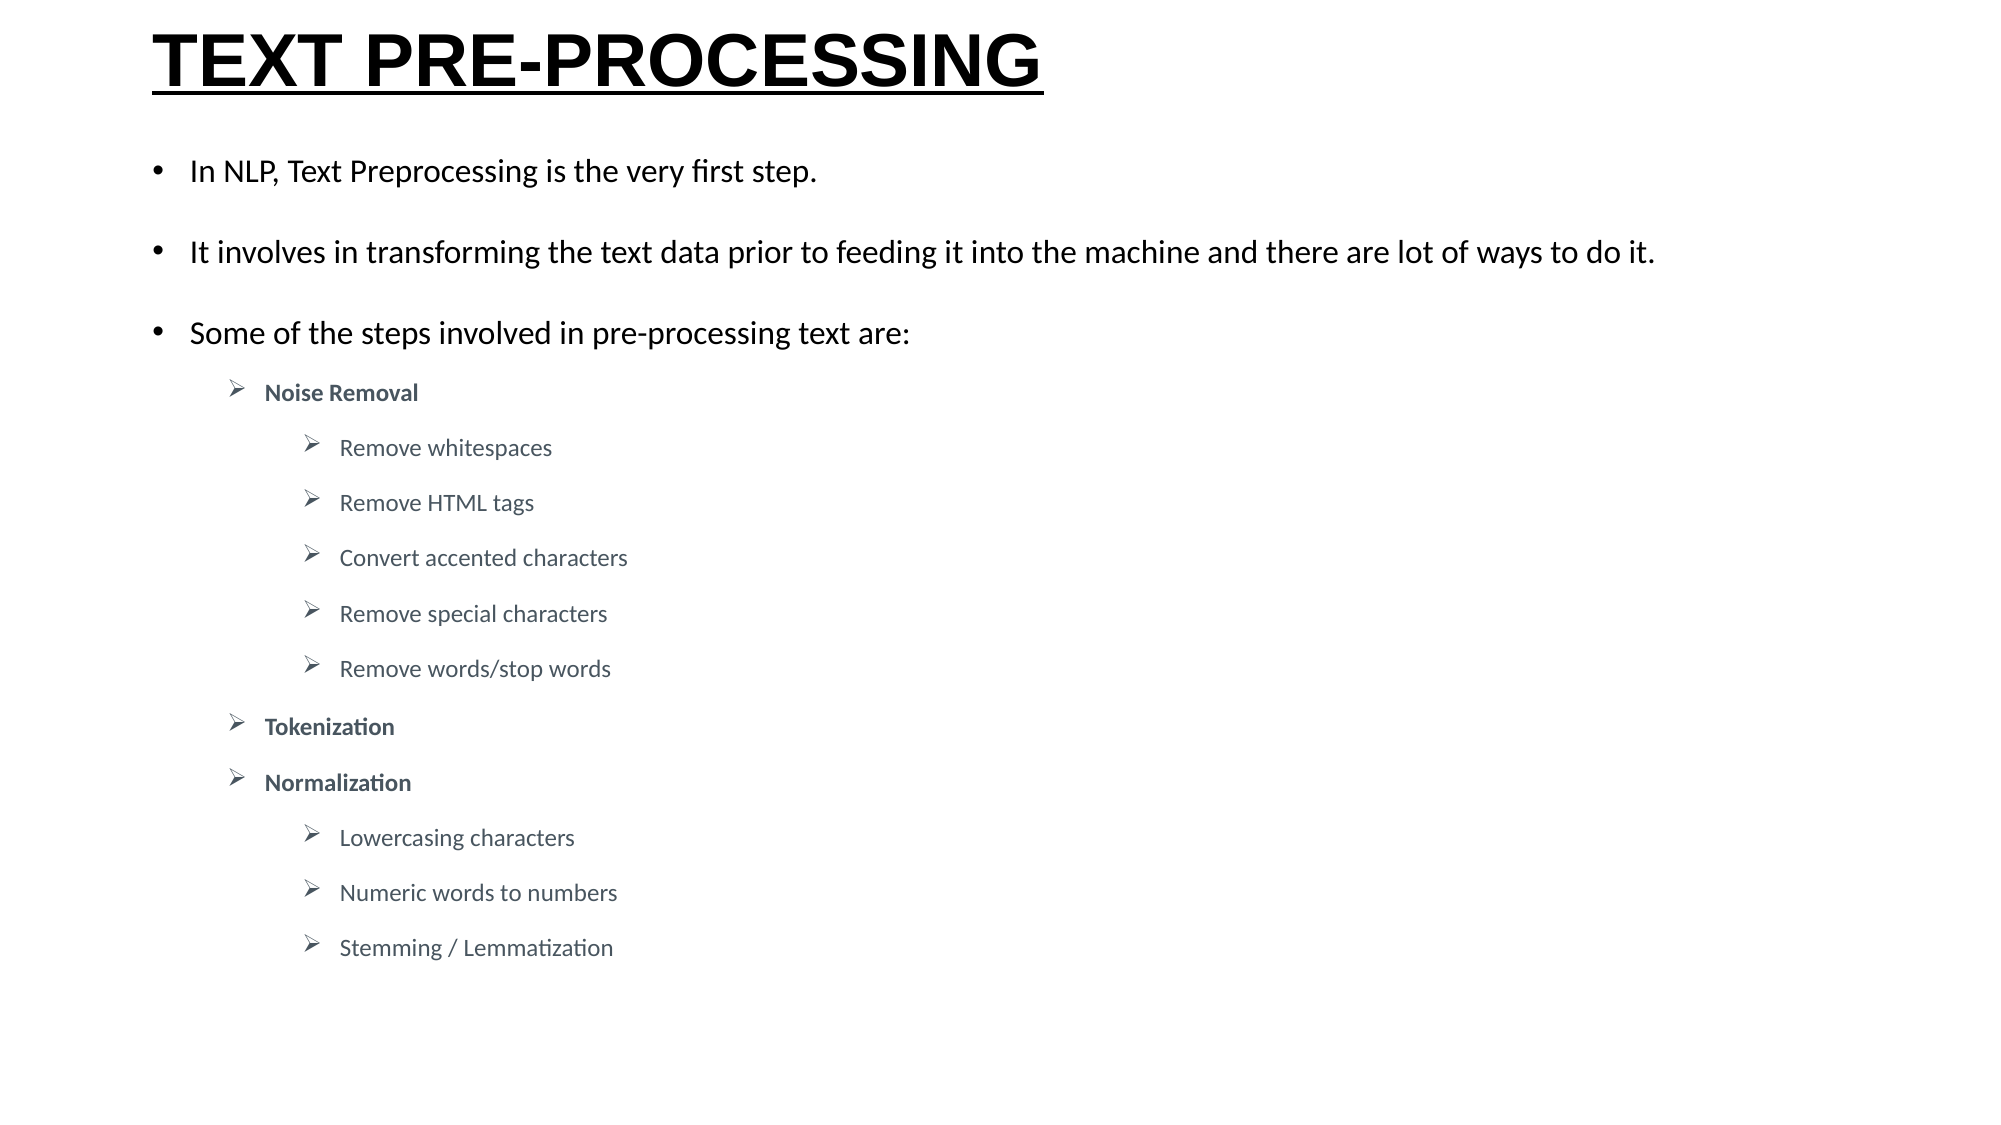

# TEXT PRE-PROCESSING
In NLP, Text Preprocessing is the very first step.
It involves in transforming the text data prior to feeding it into the machine and there are lot of ways to do it.
Some of the steps involved in pre-processing text are:
Noise Removal
Remove whitespaces
Remove HTML tags
Convert accented characters
Remove special characters
Remove words/stop words
Tokenization
Normalization
Lowercasing characters
Numeric words to numbers
Stemming / Lemmatization